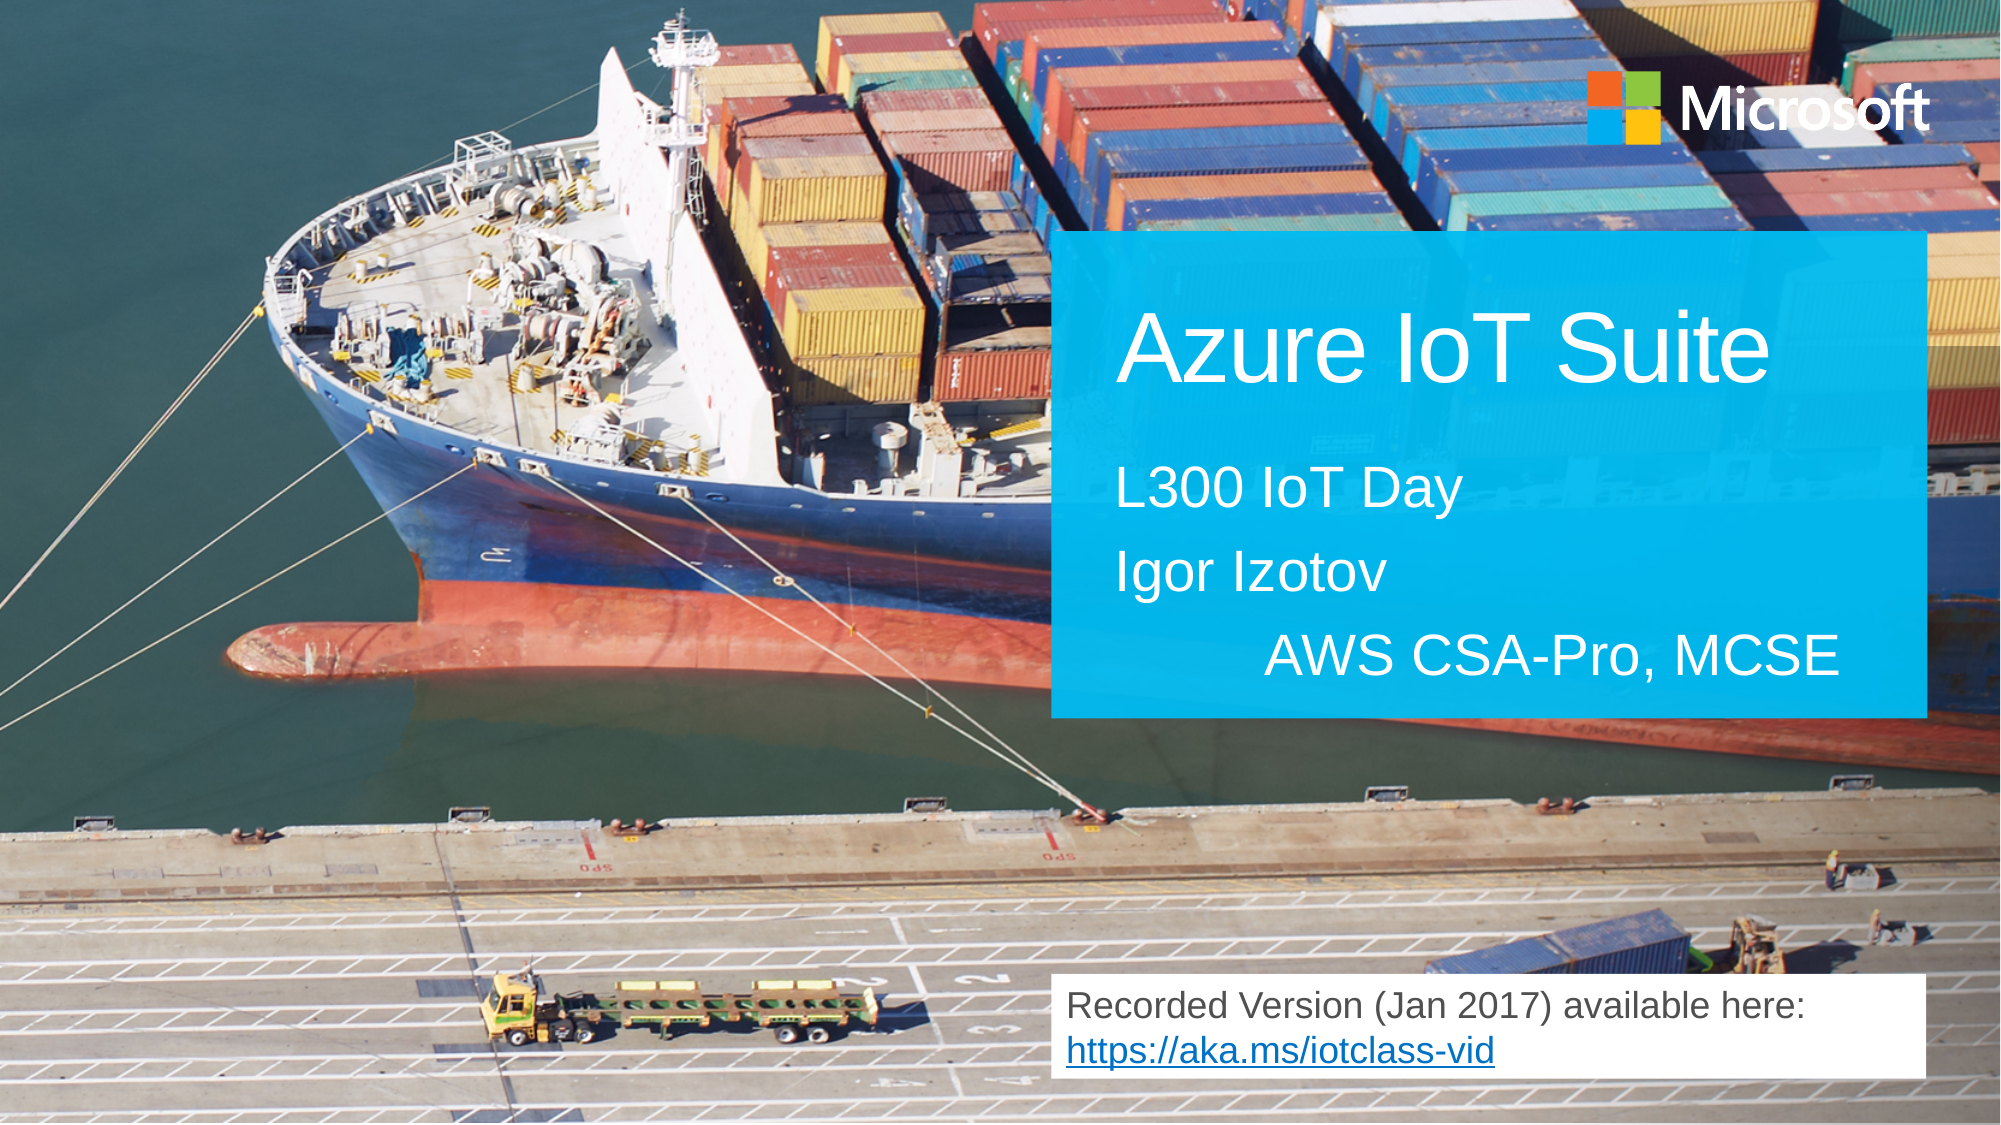

# Azure IoT Suite
L300 IoT Day
Igor Izotov
	AWS CSA-Pro, MCSE
Recorded Version (Jan 2017) available here: https://aka.ms/iotclass-vid